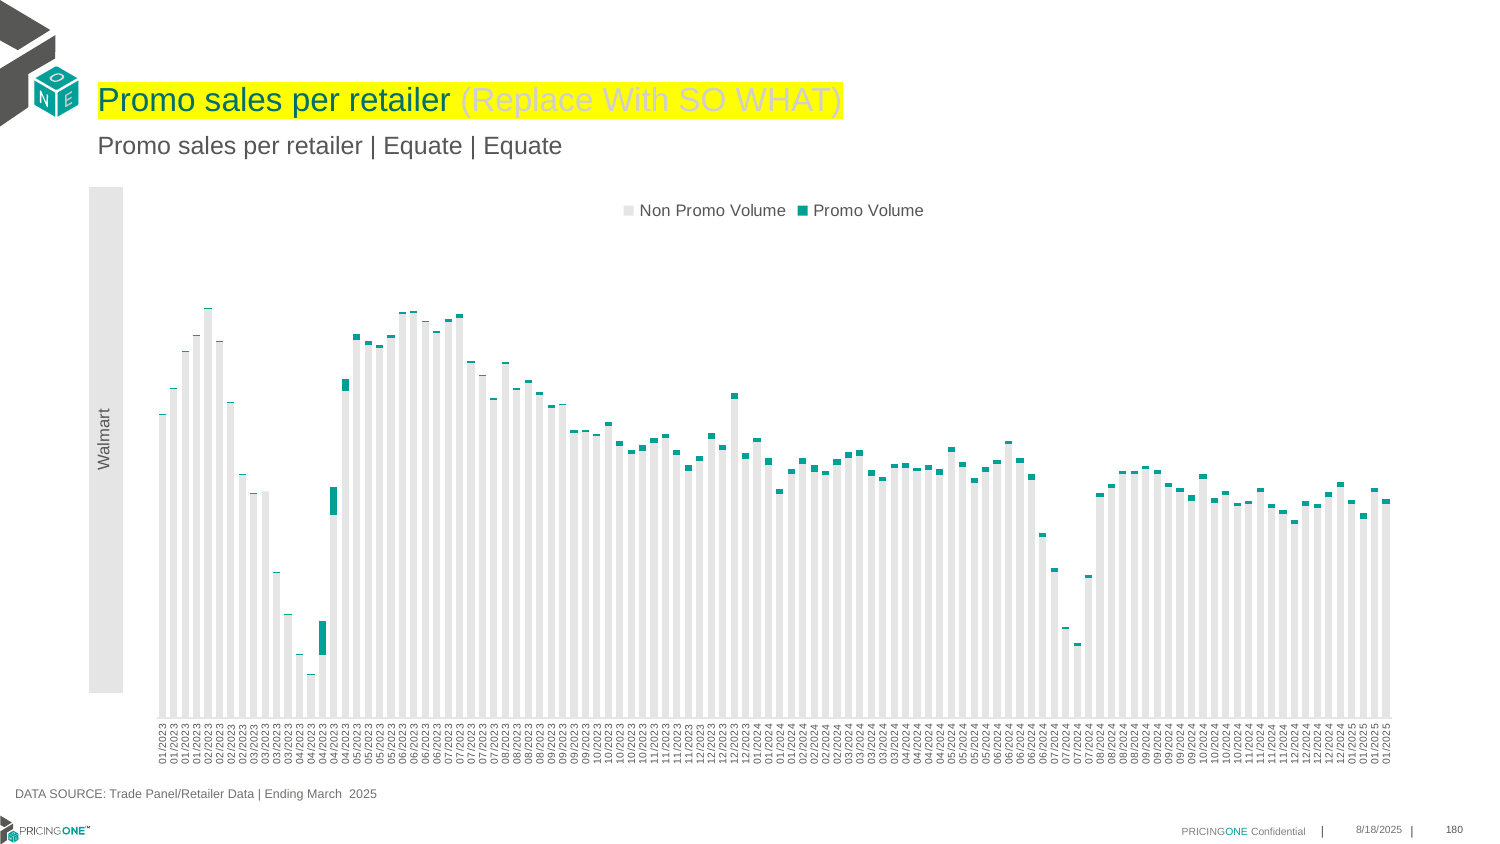

# Promo sales per retailer (Replace With SO WHAT)
Promo sales per retailer | Equate | Equate

### Chart

| Category | Non Promo Volume | Promo Volume |
|---|---|---|
| 44934 | 14522.0 | 22.0 |
| 44941 | 15778.0 | 4.0 |
| 44948 | 17550.0 | 36.0 |
| 44955 | 18314.0 | 32.0 |
| 44962 | 19606.0 | 24.0 |
| 44969 | 18010.0 | 30.0 |
| 44976 | 15124.0 | 12.0 |
| 44983 | 11682.0 | 18.0 |
| 44990 | 10786.0 | 6.0 |
| 44997 | 10832.0 | 2.0 |
| 45004 | 6970.0 | 4.0 |
| 45011 | 4926.0 | 46.0 |
| 45018 | 3030.0 | 26.0 |
| 45025 | 2086.0 | 26.0 |
| 45032 | 3004.0 | 1636.0 |
| 45039 | 9706.0 | 1336.0 |
| 45046 | 15682.0 | 576.0 |
| 45053 | 18092.0 | 302.0 |
| 45060 | 17852.0 | 222.0 |
| 45067 | 17714.0 | 146.0 |
| 45074 | 18206.0 | 154.0 |
| 45081 | 19362.0 | 92.0 |
| 45088 | 19396.0 | 122.0 |
| 45095 | 18960.0 | 50.0 |
| 45102 | 18446.0 | 84.0 |
| 45109 | 18976.0 | 112.0 |
| 45116 | 19176.0 | 166.0 |
| 45123 | 17018.0 | 94.0 |
| 45130 | 16364.0 | 76.0 |
| 45137 | 15216.0 | 100.0 |
| 45144 | 16976.0 | 78.0 |
| 45151 | 15698.0 | 96.0 |
| 45158 | 16060.0 | 108.0 |
| 45165 | 15454.0 | 150.0 |
| 45172 | 14868.0 | 146.0 |
| 45179 | 14974.0 | 68.0 |
| 45186 | 13662.0 | 136.0 |
| 45193 | 13692.0 | 96.0 |
| 45200 | 13498.0 | 106.0 |
| 45207 | 13990.0 | 192.0 |
| 45214 | 13030.0 | 252.0 |
| 45221 | 12642.0 | 200.0 |
| 45228 | 12808.0 | 270.0 |
| 45235 | 13168.0 | 256.0 |
| 45242 | 13418.0 | 192.0 |
| 45249 | 12582.0 | 274.0 |
| 45256 | 11826.0 | 308.0 |
| 45263 | 12300.0 | 260.0 |
| 45270 | 13352.0 | 292.0 |
| 45277 | 12822.0 | 256.0 |
| 45284 | 15270.0 | 302.0 |
| 45291 | 12388.0 | 282.0 |
| 45298 | 13208.0 | 210.0 |
| 45305 | 12118.0 | 340.0 |
| 45312 | 10732.0 | 226.0 |
| 45319 | 11680.0 | 228.0 |
| 45326 | 12180.0 | 262.0 |
| 45333 | 11788.0 | 322.0 |
| 45340 | 11620.0 | 222.0 |
| 45347 | 12112.0 | 286.0 |
| 45354 | 12454.0 | 298.0 |
| 45361 | 12532.0 | 316.0 |
| 45368 | 11568.0 | 316.0 |
| 45375 | 11360.0 | 188.0 |
| 45382 | 11956.0 | 224.0 |
| 45389 | 11974.0 | 224.0 |
| 45396 | 11810.0 | 180.0 |
| 45403 | 11854.0 | 280.0 |
| 45410 | 11626.0 | 284.0 |
| 45417 | 12746.0 | 246.0 |
| 45424 | 12014.0 | 258.0 |
| 45431 | 11260.0 | 250.0 |
| 45438 | 11794.0 | 236.0 |
| 45445 | 12150.0 | 216.0 |
| 45452 | 13100.0 | 182.0 |
| 45459 | 12234.0 | 198.0 |
| 45466 | 11410.0 | 270.0 |
| 45473 | 8662.0 | 178.0 |
| 45480 | 6996.0 | 198.0 |
| 45487 | 4252.0 | 106.0 |
| 45494 | 3462.0 | 126.0 |
| 45501 | 6676.0 | 146.0 |
| 45508 | 10556.0 | 196.0 |
| 45515 | 11024.0 | 160.0 |
| 45522 | 11662.0 | 154.0 |
| 45529 | 11688.0 | 132.0 |
| 45536 | 11938.0 | 138.0 |
| 45543 | 11670.0 | 206.0 |
| 45550 | 11066.0 | 194.0 |
| 45557 | 10814.0 | 178.0 |
| 45564 | 10408.0 | 288.0 |
| 45571 | 11444.0 | 242.0 |
| 45578 | 10310.0 | 204.0 |
| 45585 | 10668.0 | 182.0 |
| 45592 | 10128.0 | 166.0 |
| 45599 | 10242.0 | 136.0 |
| 45606 | 10825.0 | 196.0 |
| 45613 | 10044.0 | 186.0 |
| 45620 | 9758.0 | 218.0 |
| 45627 | 9276.0 | 196.0 |
| 45634 | 10171.0 | 196.0 |
| 45641 | 10064.0 | 204.0 |
| 45648 | 10558.0 | 240.0 |
| 45655 | 11044.0 | 238.0 |
| 45662 | 10236.0 | 222.0 |
| 45669 | 9550.0 | 254.0 |
| 45676 | 10832.0 | 186.0 |
| 45683 | 10246.0 | 228.0 |
| Walmart |
| --- |
DATA SOURCE: Trade Panel/Retailer Data | Ending March  2025

8/18/2025
180